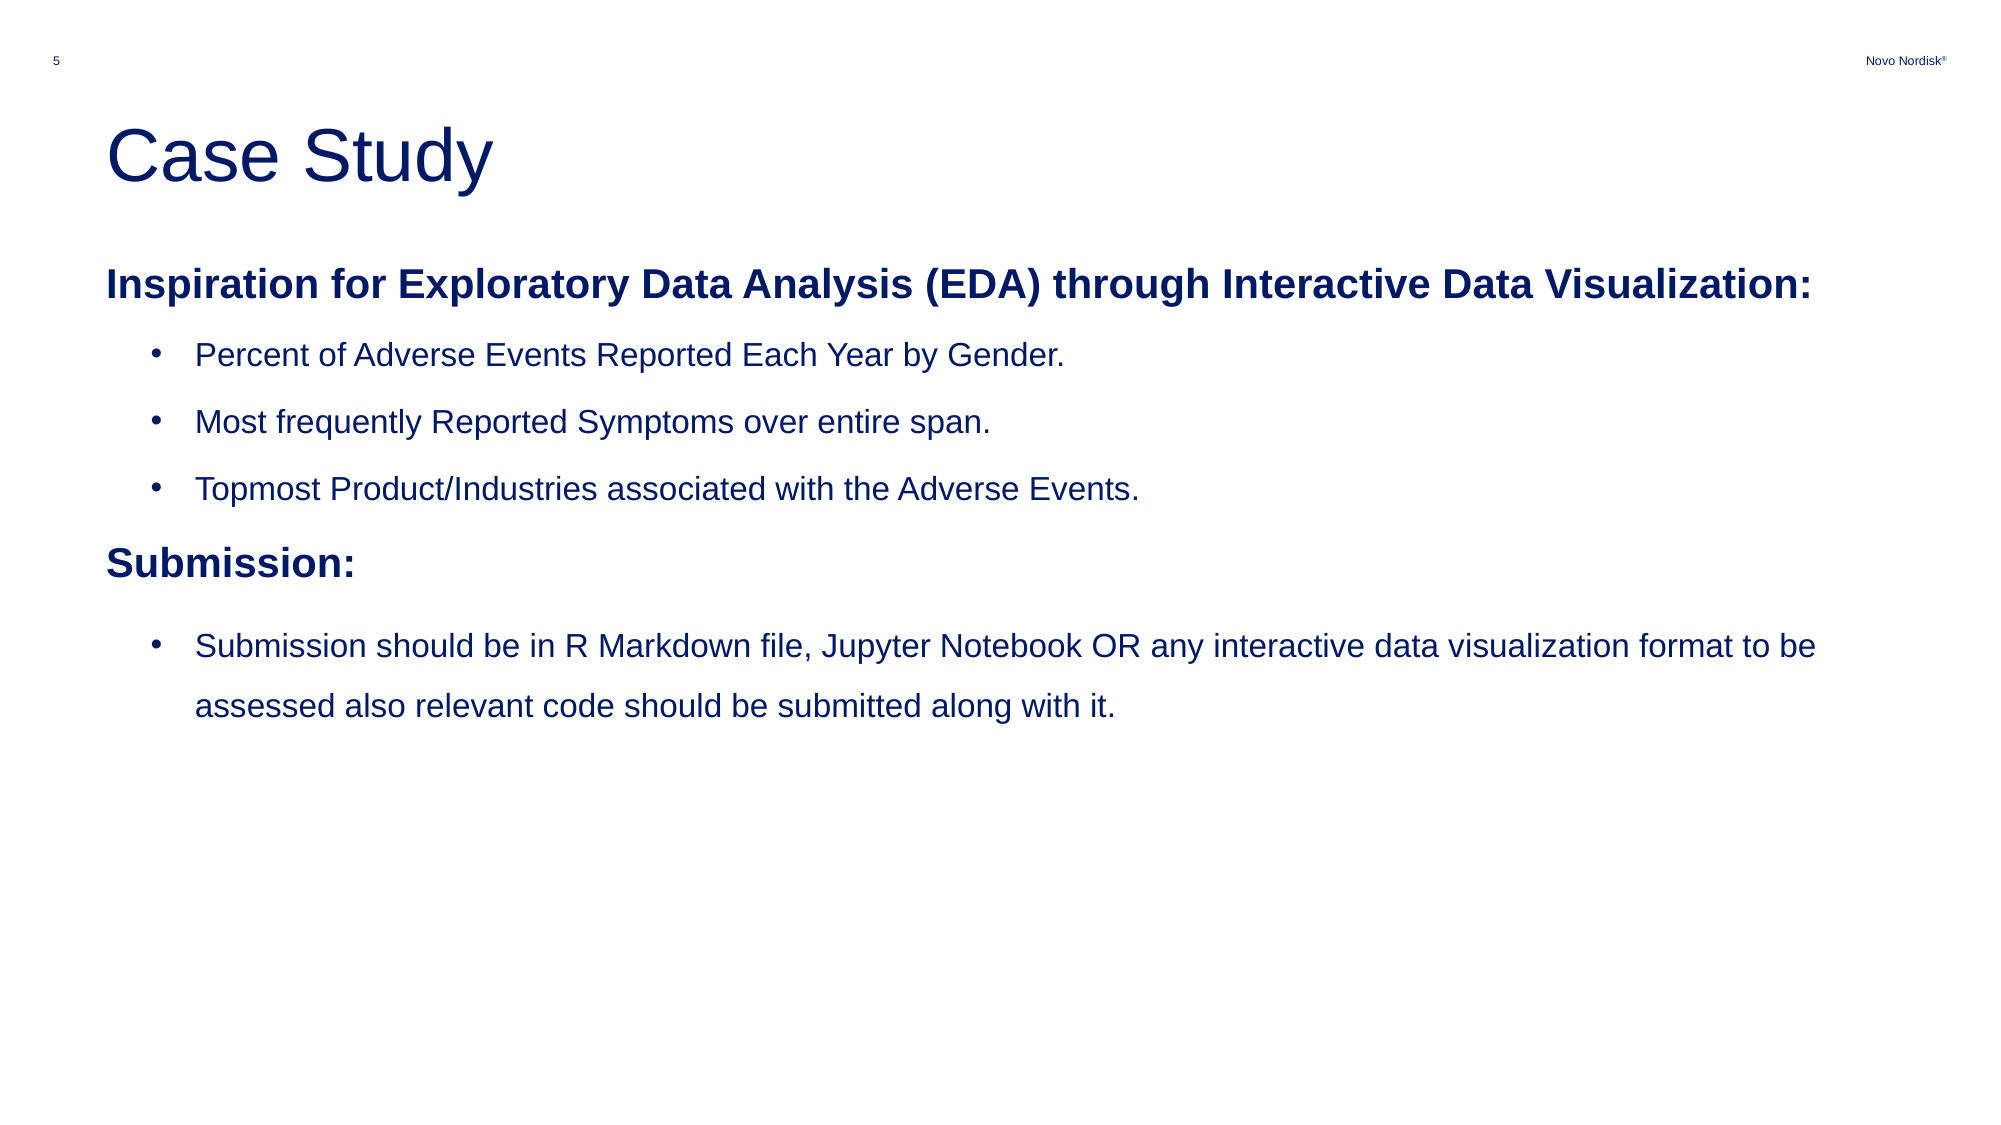

#

5

Case Study
Inspiration for Exploratory Data Analysis (EDA) through Interactive Data Visualization:
Percent of Adverse Events Reported Each Year by Gender.
Most frequently Reported Symptoms over entire span.
Topmost Product/Industries associated with the Adverse Events.
Submission:
Submission should be in R Markdown file, Jupyter Notebook OR any interactive data visualization format to be assessed also relevant code should be submitted along with it.